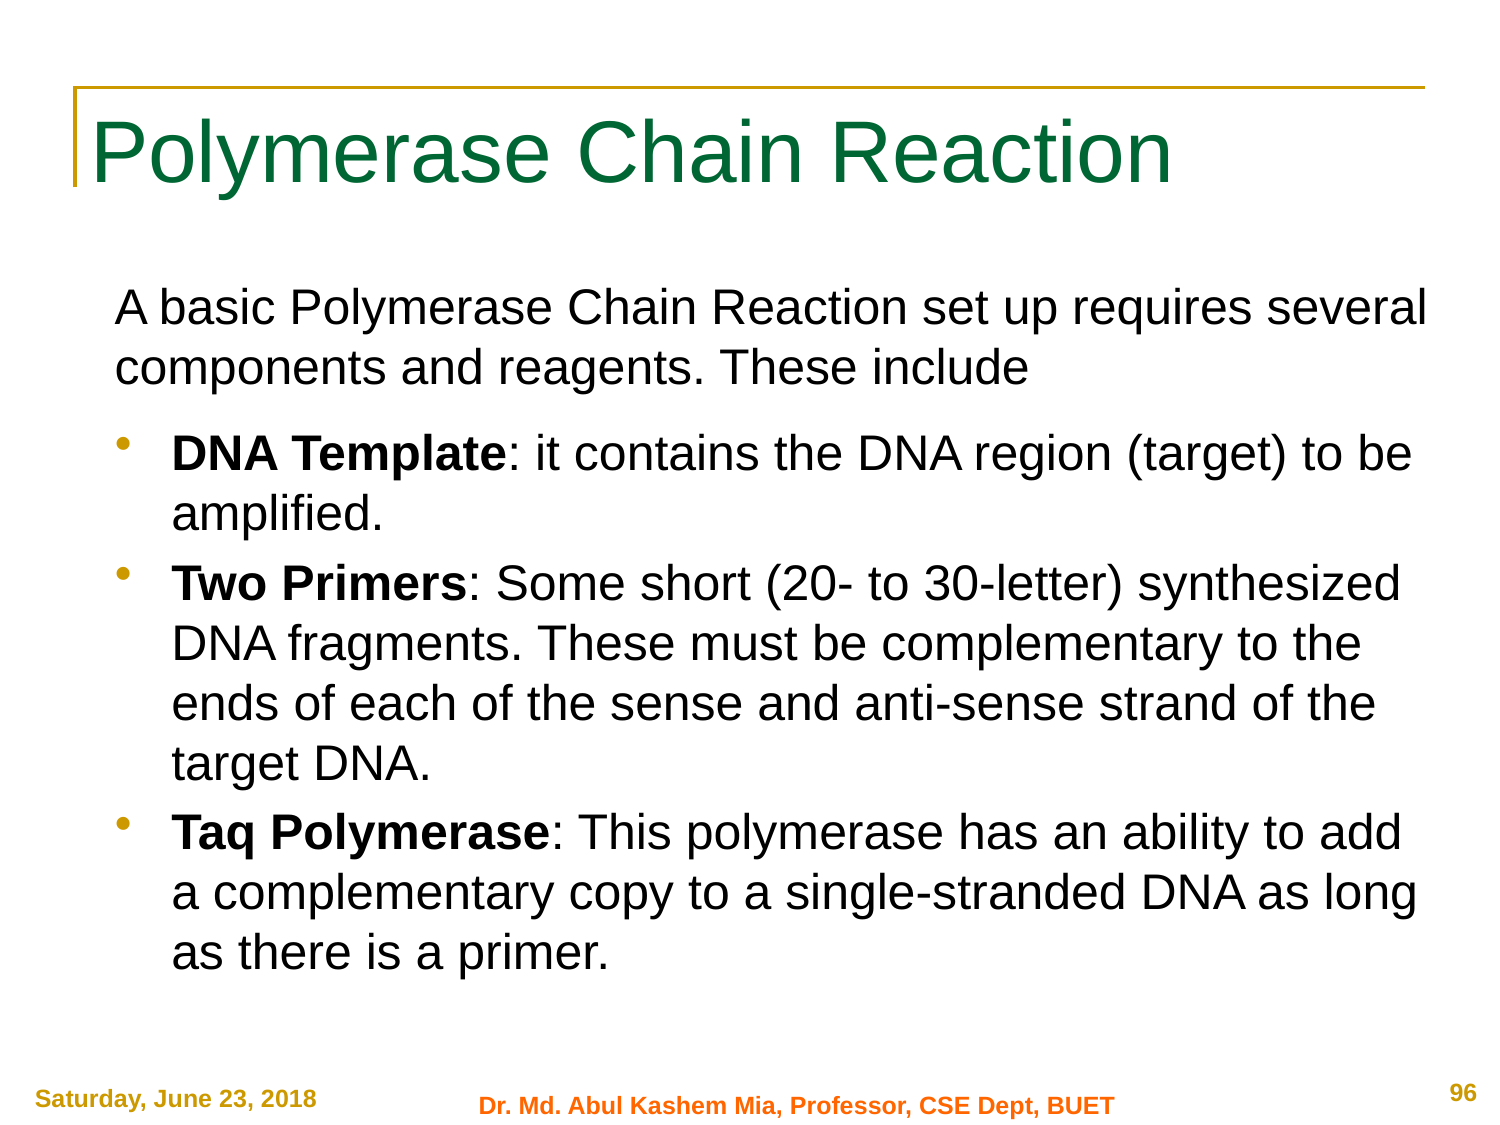

Polymerase Chain Reaction
A basic Polymerase Chain Reaction set up requires several components and reagents. These include
DNA Template: it contains the DNA region (target) to be amplified.
Two Primers: Some short (20- to 30-letter) synthesized DNA fragments. These must be complementary to the  ends of each of the sense and anti-sense strand of the target DNA.
Taq Polymerase: This polymerase has an ability to add a complementary copy to a single-stranded DNA as long as there is a primer.